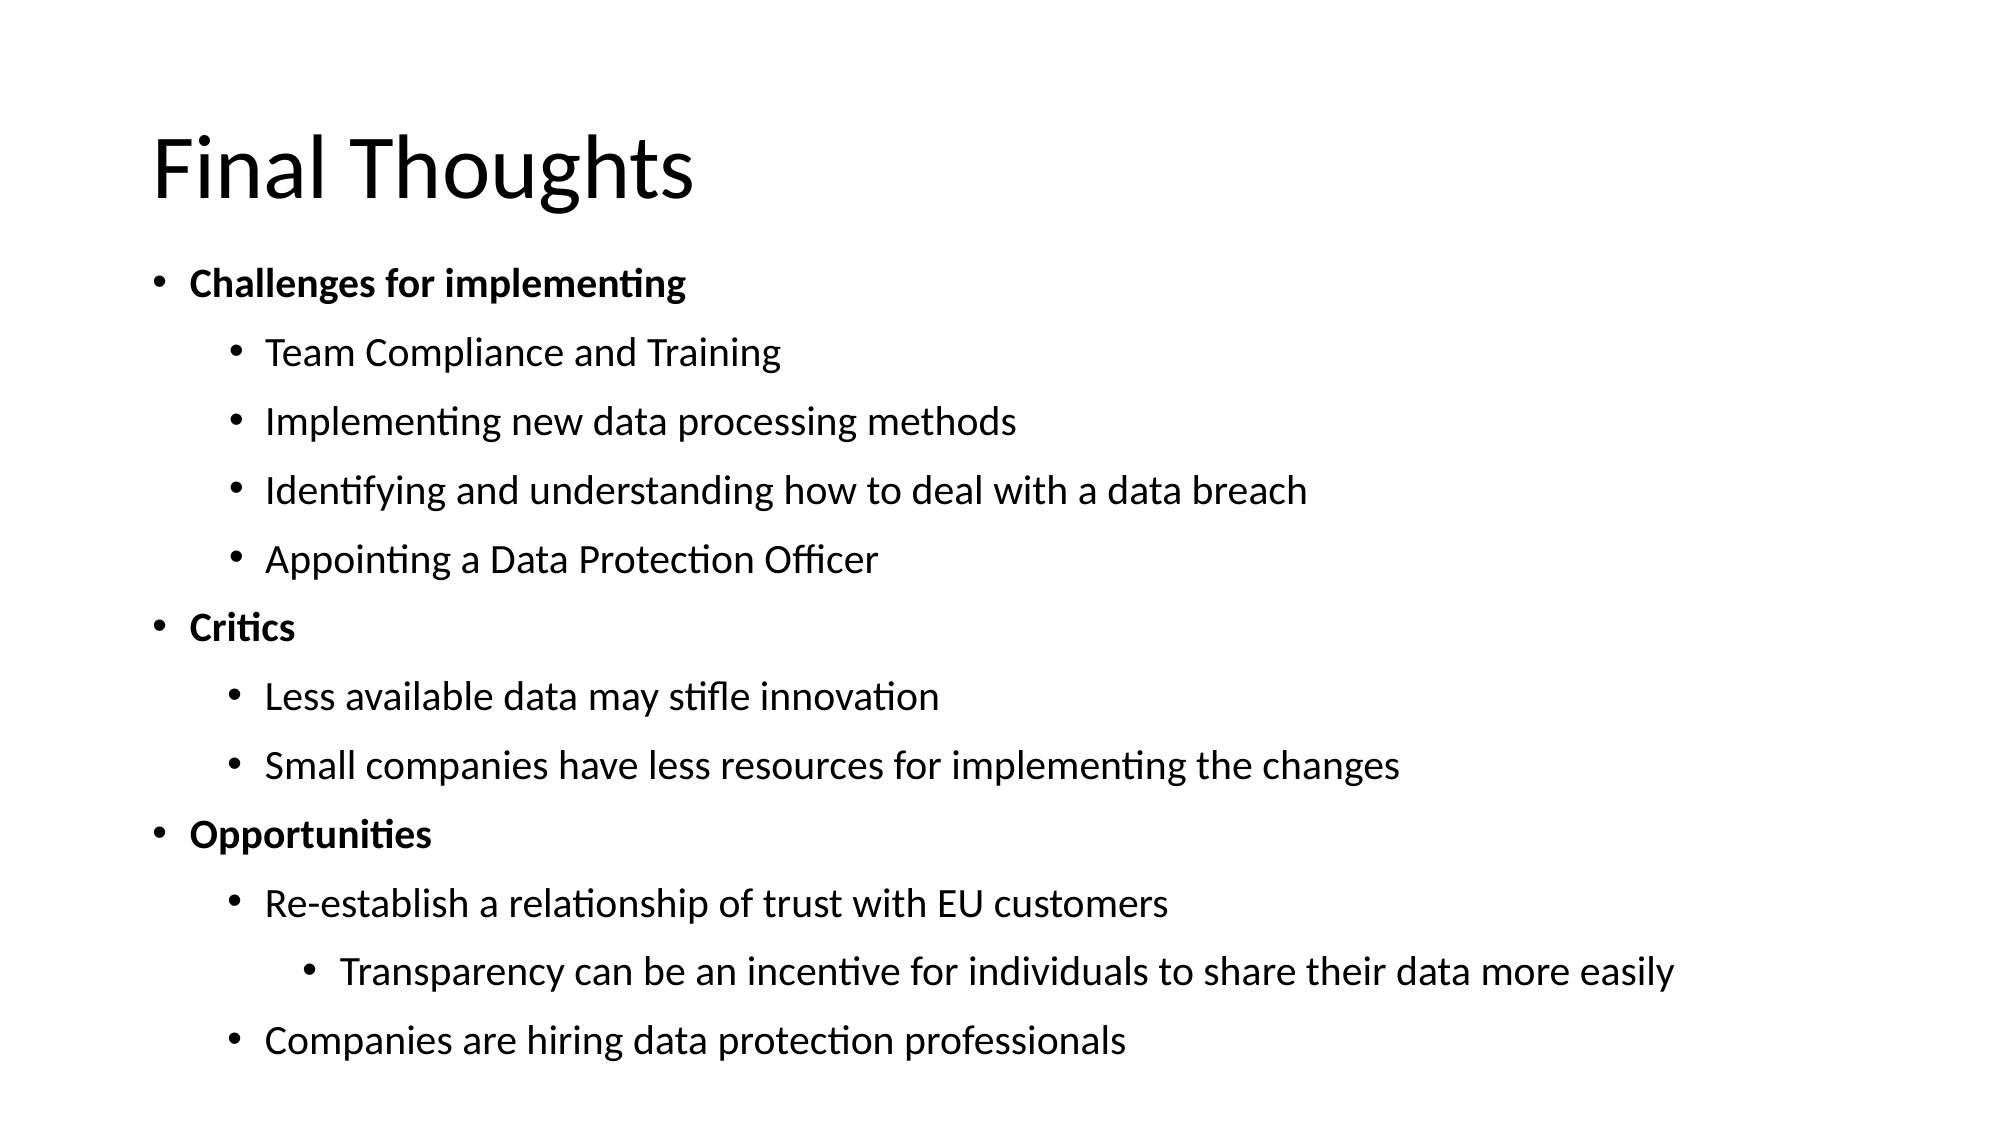

# Final Thoughts
Challenges for implementing
Team Compliance and Training
Implementing new data processing methods
Identifying and understanding how to deal with a data breach
Appointing a Data Protection Officer
Critics
Less available data may stifle innovation
Small companies have less resources for implementing the changes
Opportunities
Re-establish a relationship of trust with EU customers
Transparency can be an incentive for individuals to share their data more easily
Companies are hiring data protection professionals